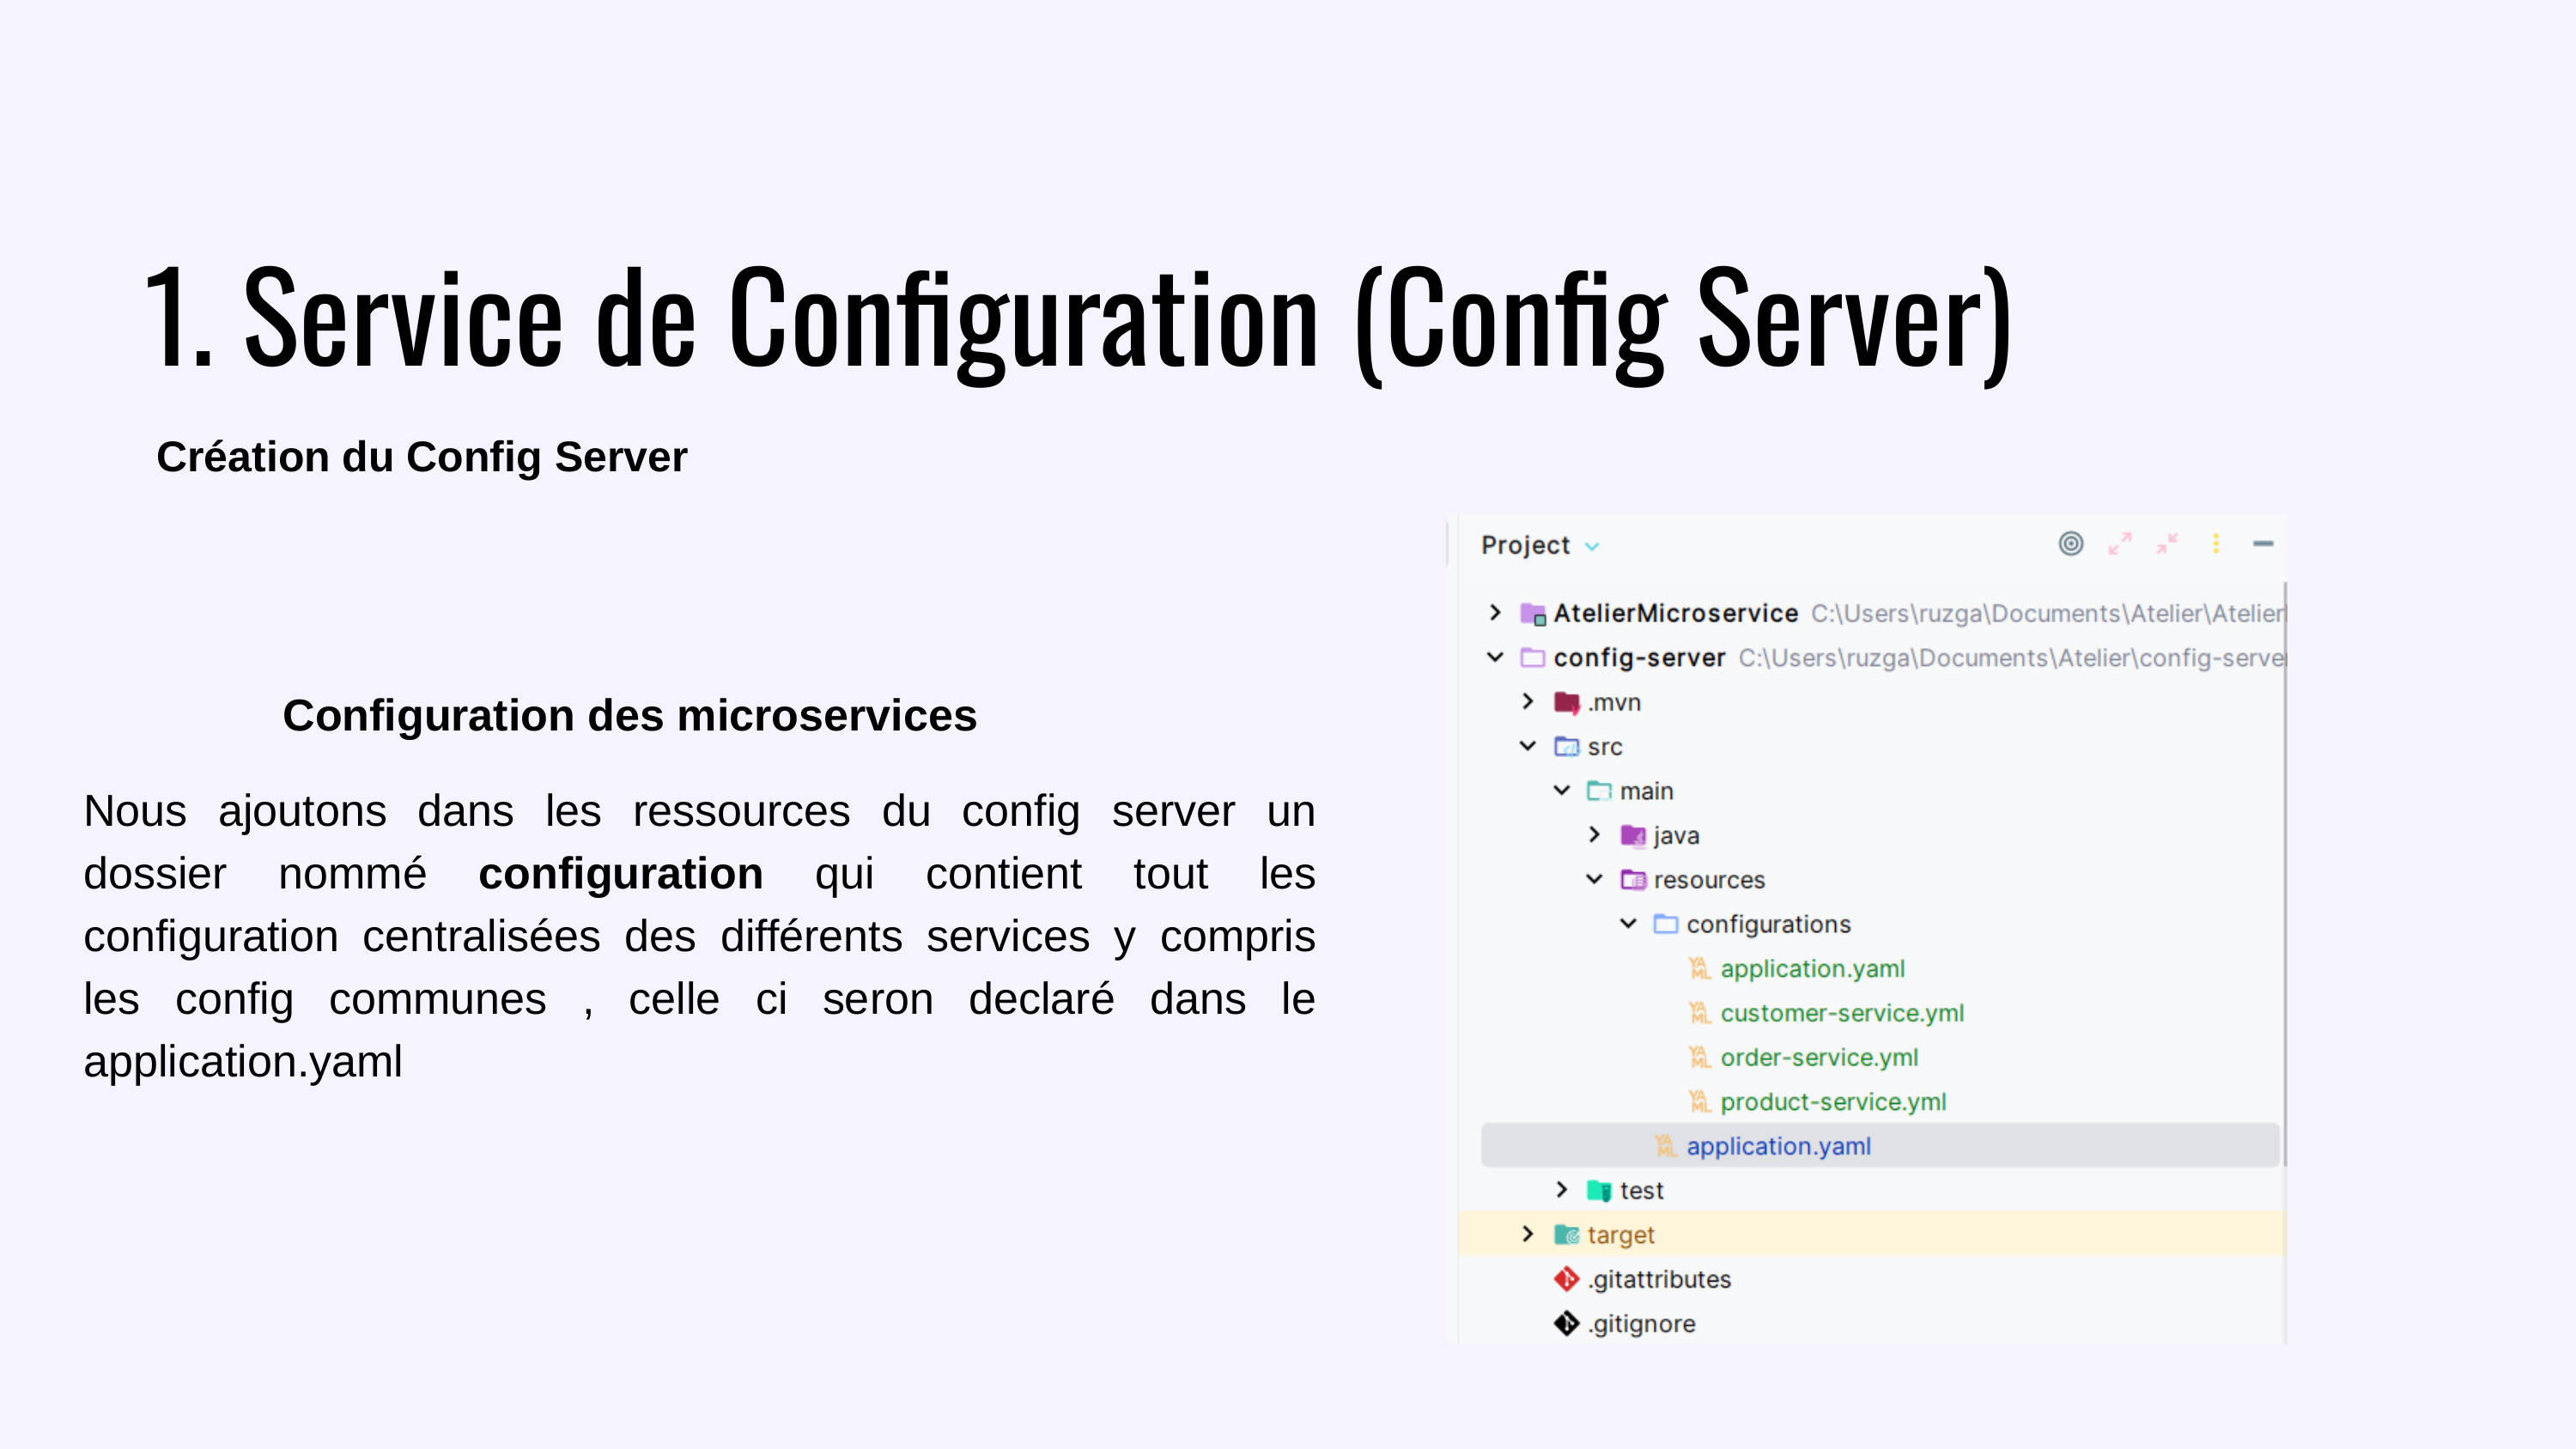

1. Service de Configuration (Config Server)
Création du Config Server

Configuration des microservices
Nous ajoutons dans les ressources du config server un dossier nommé configuration qui contient tout les configuration centralisées des différents services y compris les config communes , celle ci seron declaré dans le application.yaml